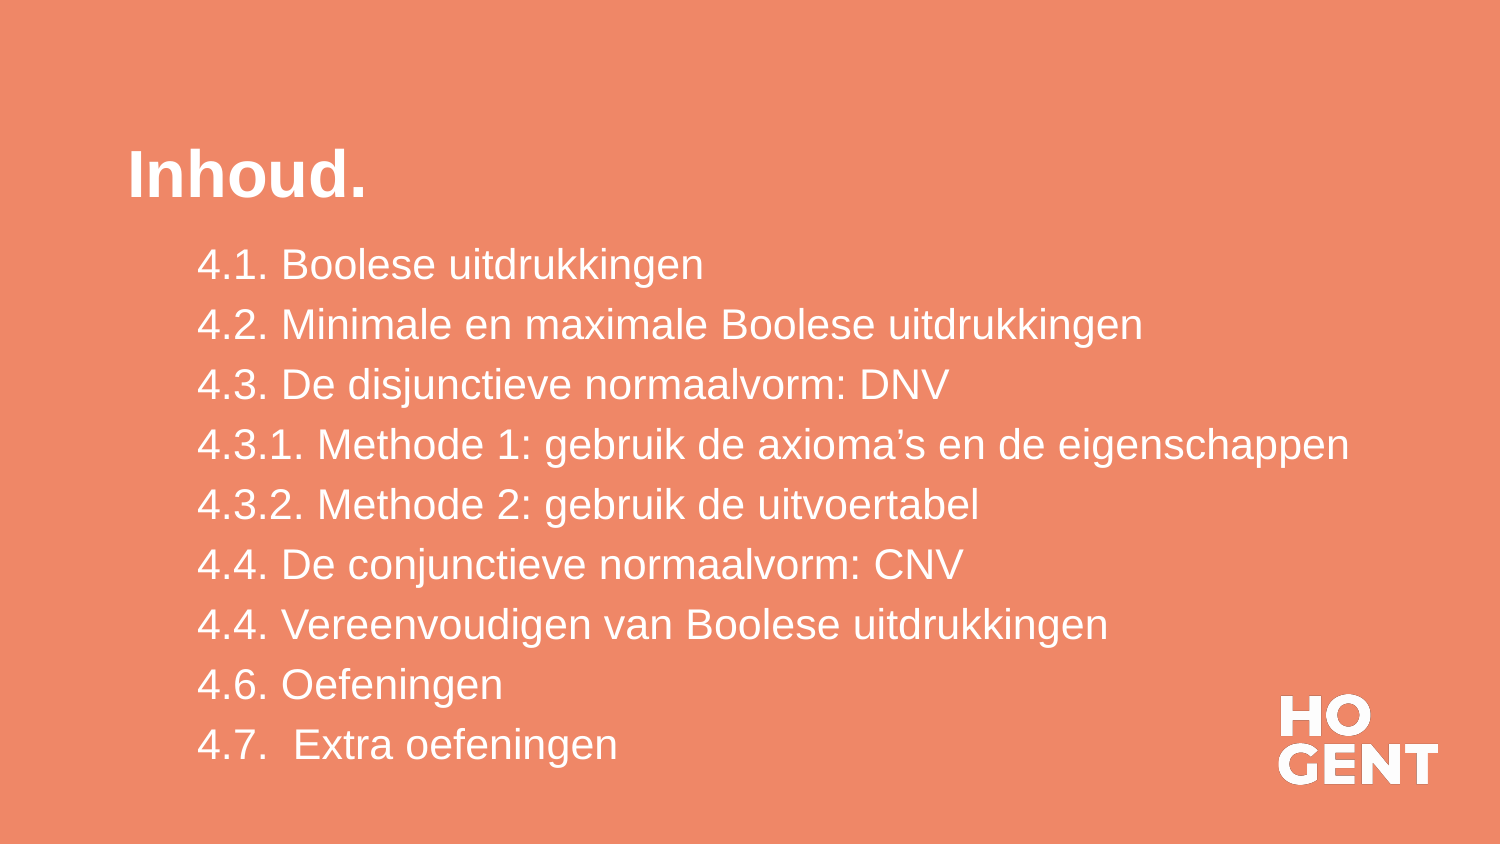

Inhoud.
4.1. Boolese uitdrukkingen
4.2. Minimale en maximale Boolese uitdrukkingen
4.3. De disjunctieve normaalvorm: DNV
	4.3.1. Methode 1: gebruik de axioma’s en de eigenschappen
	4.3.2. Methode 2: gebruik de uitvoertabel
4.4. De conjunctieve normaalvorm: CNV
4.4. Vereenvoudigen van Boolese uitdrukkingen
4.6. Oefeningen
4.7.  Extra oefeningen